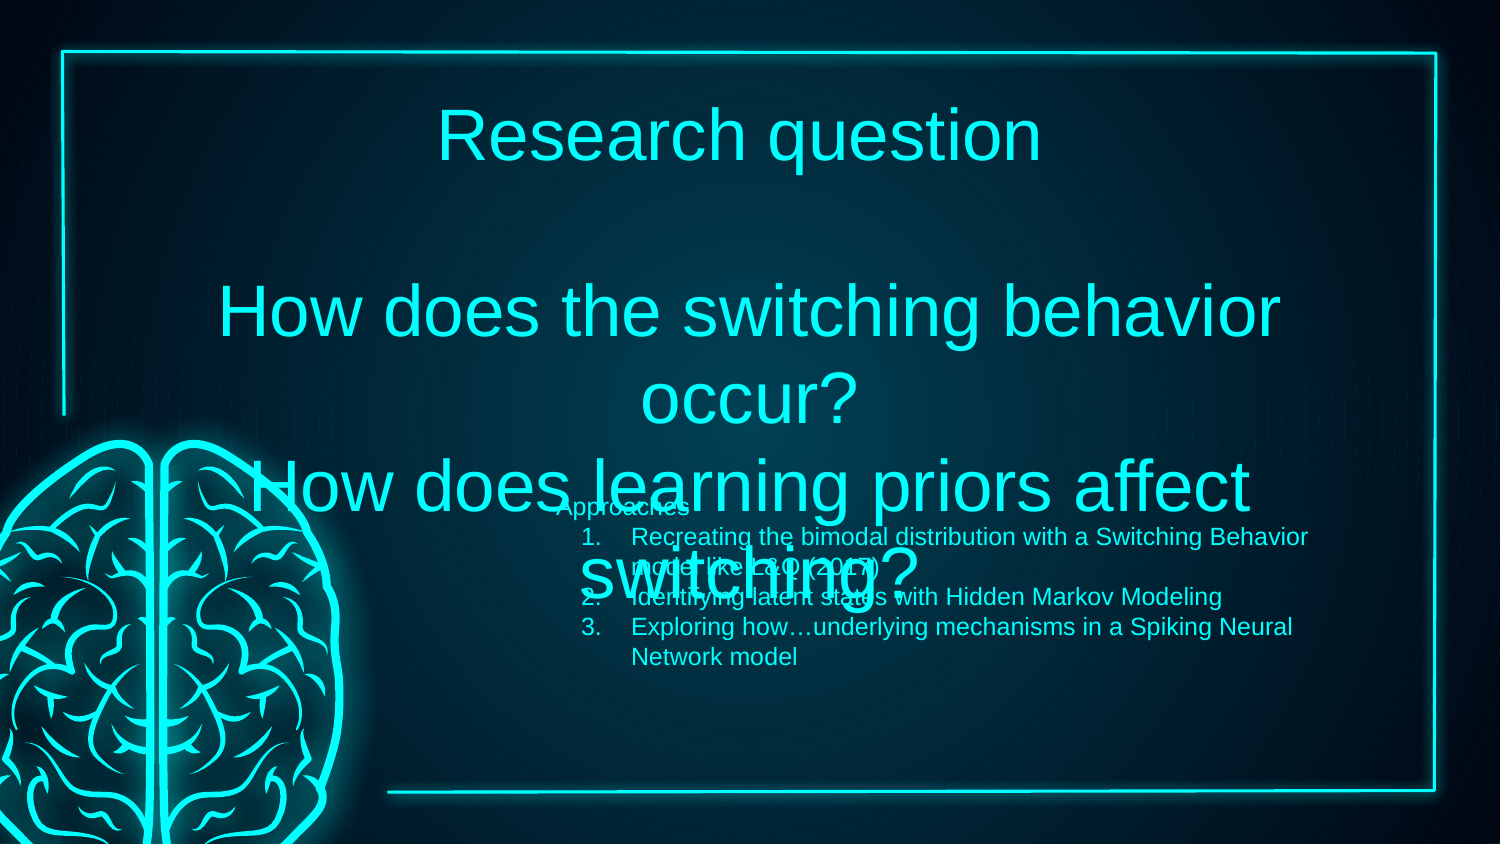

Research question

How does the switching behavior occur?
How does learning priors affect switching?
Approaches
Recreating the bimodal distribution with a Switching Behavior model like L&Q (2017)
Identifying latent states with Hidden Markov Modeling
Exploring how…underlying mechanisms in a Spiking Neural Network model